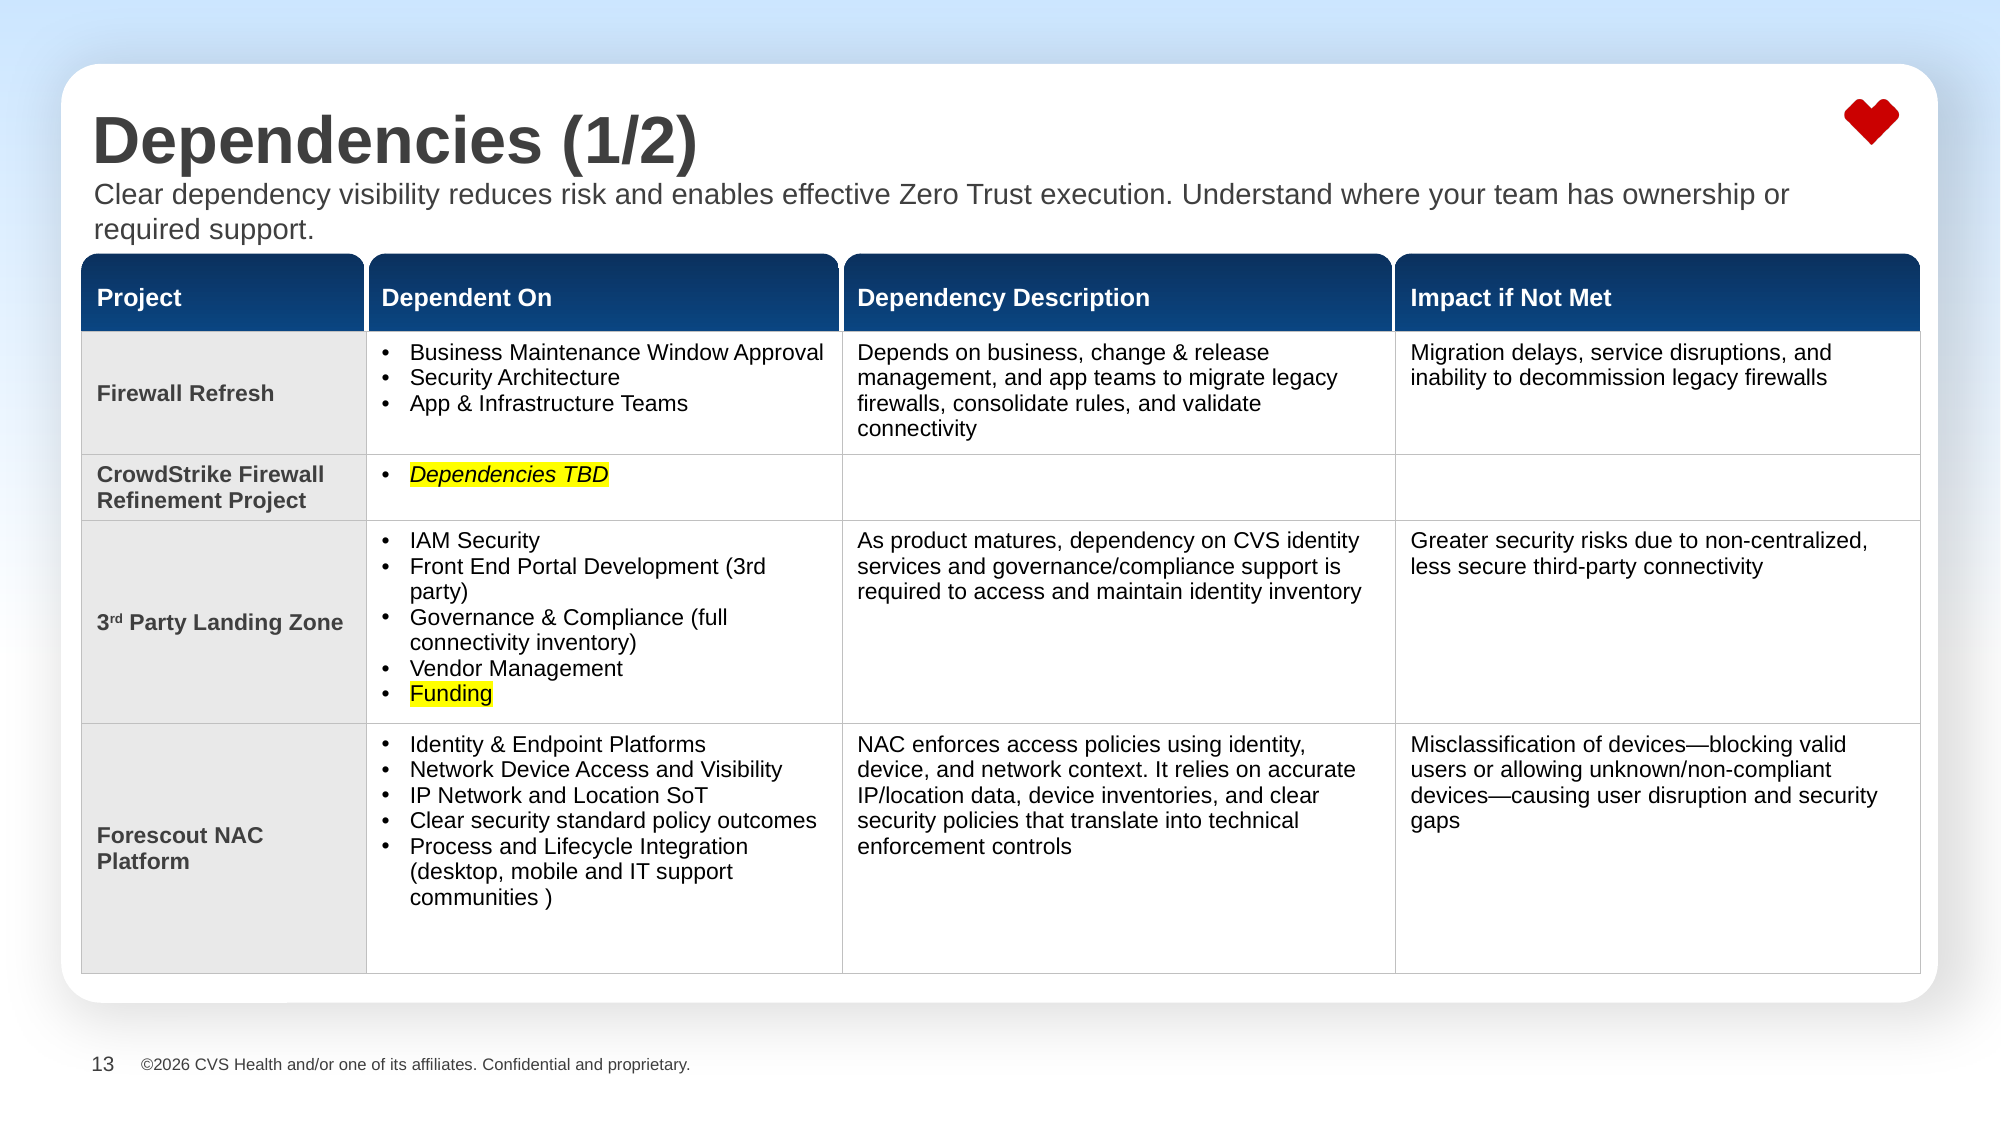

# Dependencies (1/2)
Clear dependency visibility reduces risk and enables effective Zero Trust execution. Understand where your team has ownership or required support.

| Project | Dependent On | Dependency Description | Impact if Not Met |
| --- | --- | --- | --- |
| Firewall Refresh | Business Maintenance Window Approval Security Architecture App & Infrastructure Teams | Depends on business, change & release management, and app teams to migrate legacy firewalls, consolidate rules, and validate connectivity | Migration delays, service disruptions, and inability to decommission legacy firewalls |
| CrowdStrike Firewall Refinement Project | Dependencies TBD |  |  |
| 3rd Party Landing Zone | IAM Security Front End Portal Development (3rd party) Governance & Compliance (full connectivity inventory) Vendor Management Funding | As product matures, dependency on CVS identity services and governance/compliance support is required to access and maintain identity inventory | Greater security risks due to non-centralized, less secure third-party connectivity |
| Forescout NAC Platform | Identity & Endpoint Platforms Network Device Access and Visibility IP Network and Location SoT Clear security standard policy outcomes Process and Lifecycle Integration (desktop, mobile and IT support communities ) | NAC enforces access policies using identity, device, and network context. It relies on accurate IP/location data, device inventories, and clear security policies that translate into technical enforcement controls | Misclassification of devices—blocking valid users or allowing unknown/non‑compliant devices—causing user disruption and security gaps |